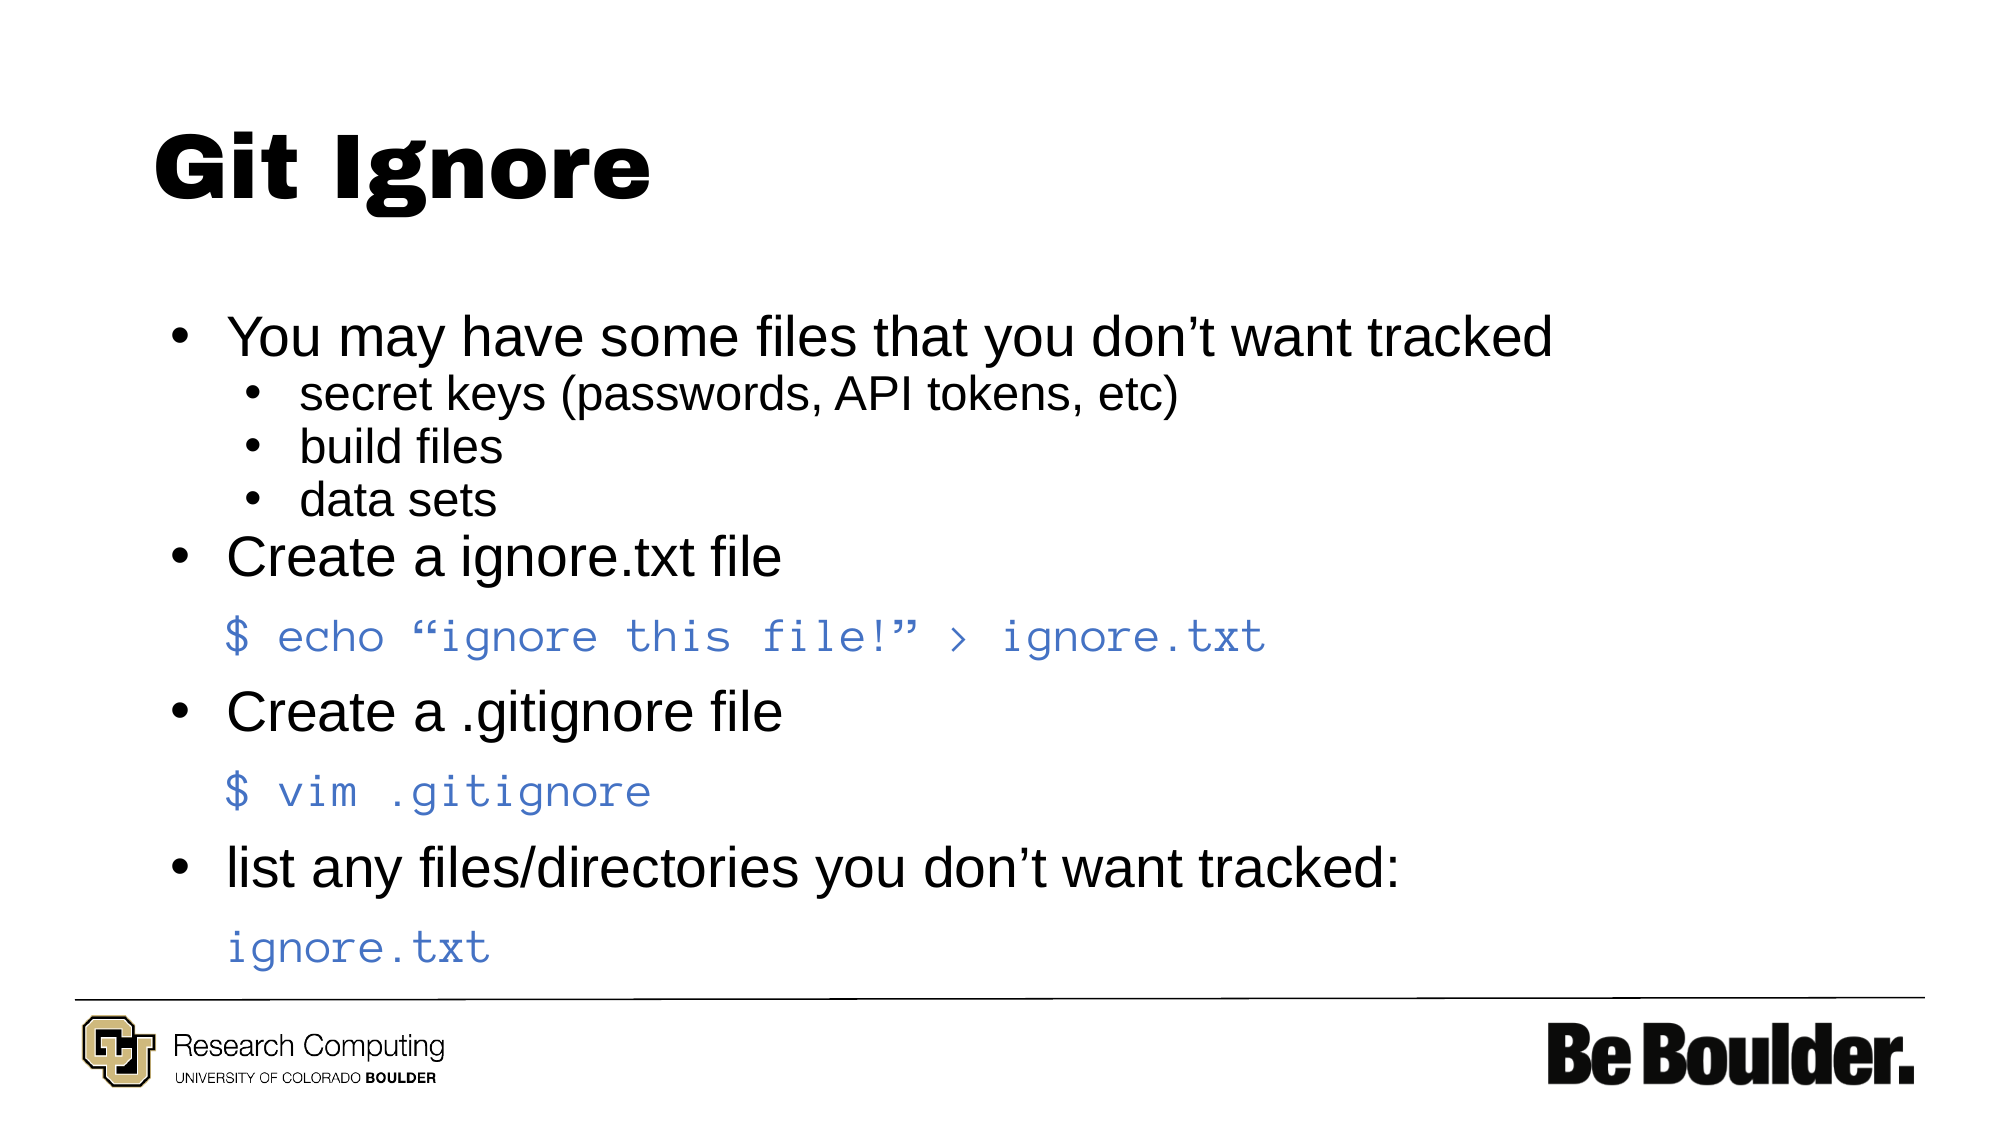

# Git Ignore
You may have some files that you don’t want tracked
secret keys (passwords, API tokens, etc)
build files
data sets
Create a ignore.txt file
$ echo “ignore this file!” > ignore.txt
Create a .gitignore file
$ vim .gitignore
list any files/directories you don’t want tracked:
ignore.txt